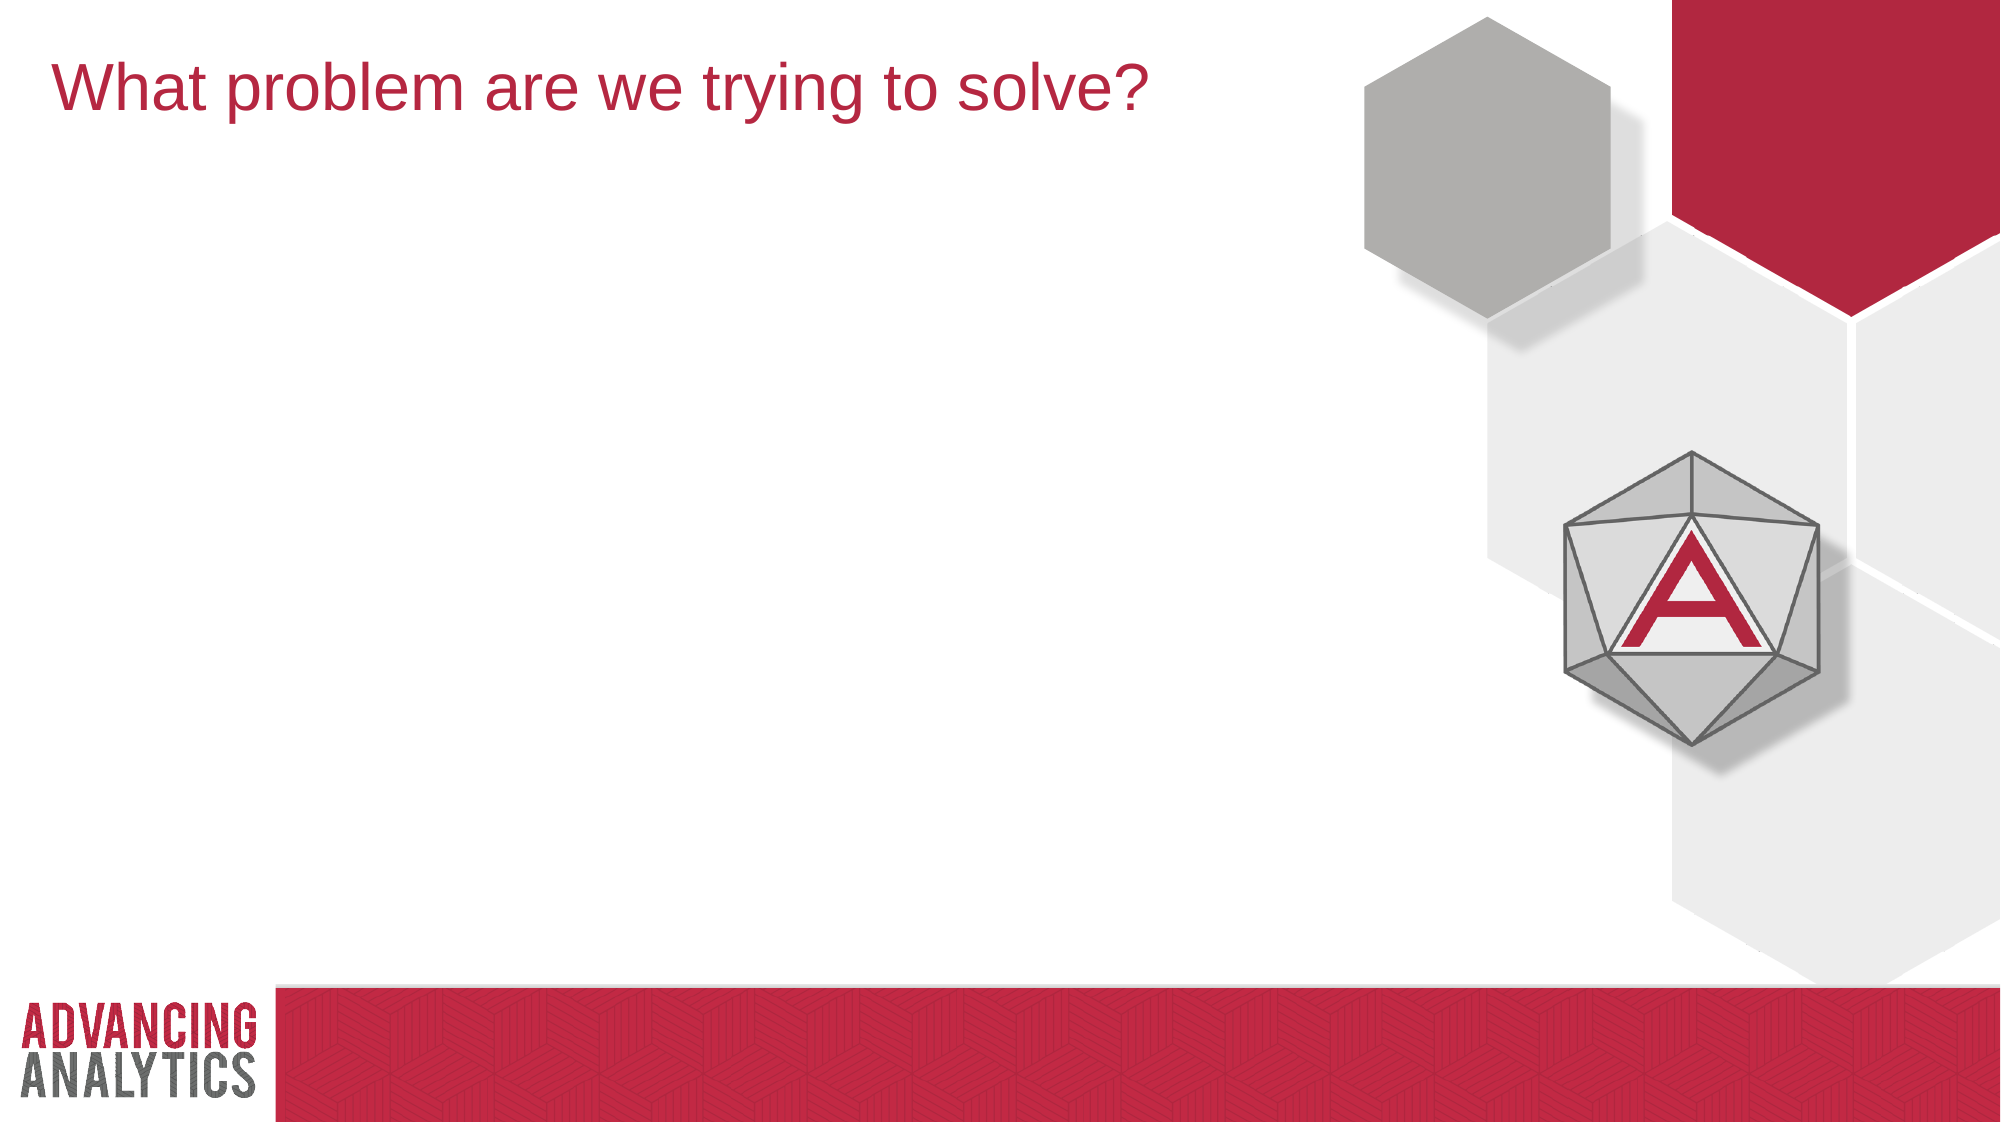

# What problem are we trying to solve?